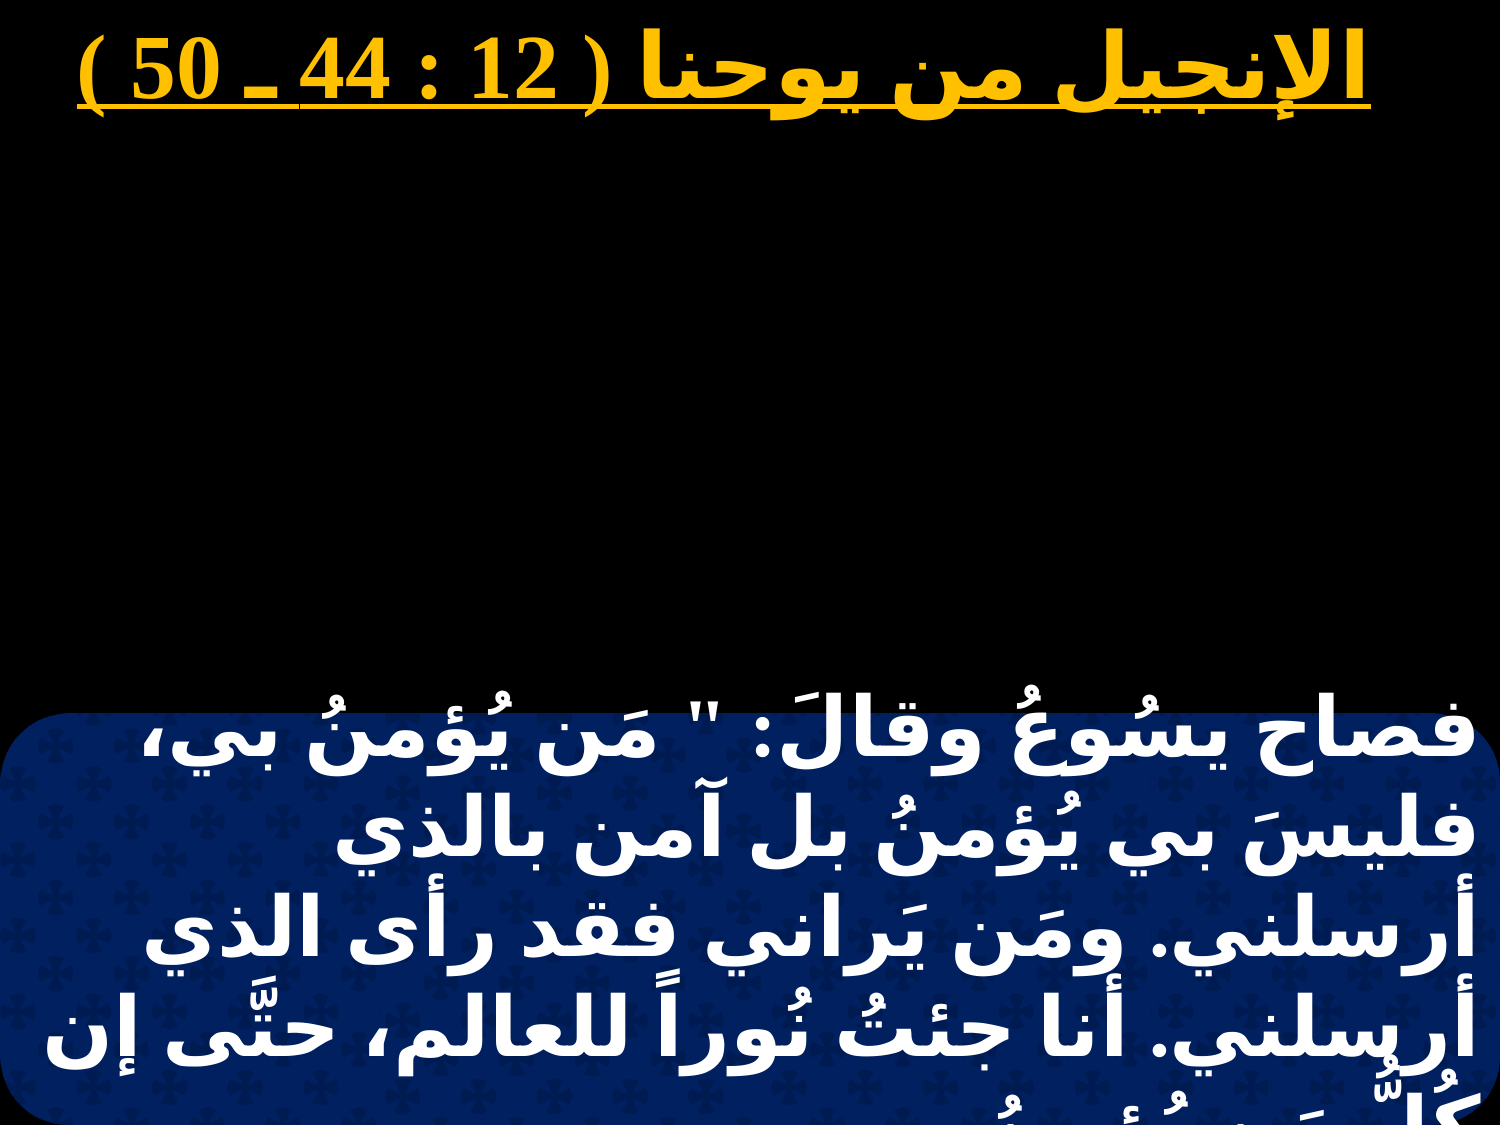

الإنجيل من يوحنا ( 12 : 44 ـ 50 )
فصاح يسُوعُ وقالَ: " مَن يُؤمنُ بي، فليسَ بي يُؤمنُ بل آمن بالذي أرسلني. ومَن يَراني فقد رأى الذي أرسلني. أنا جئتُ نُوراً للعالم، حتَّى إن كُلُّ مَن يُؤمنُ بي